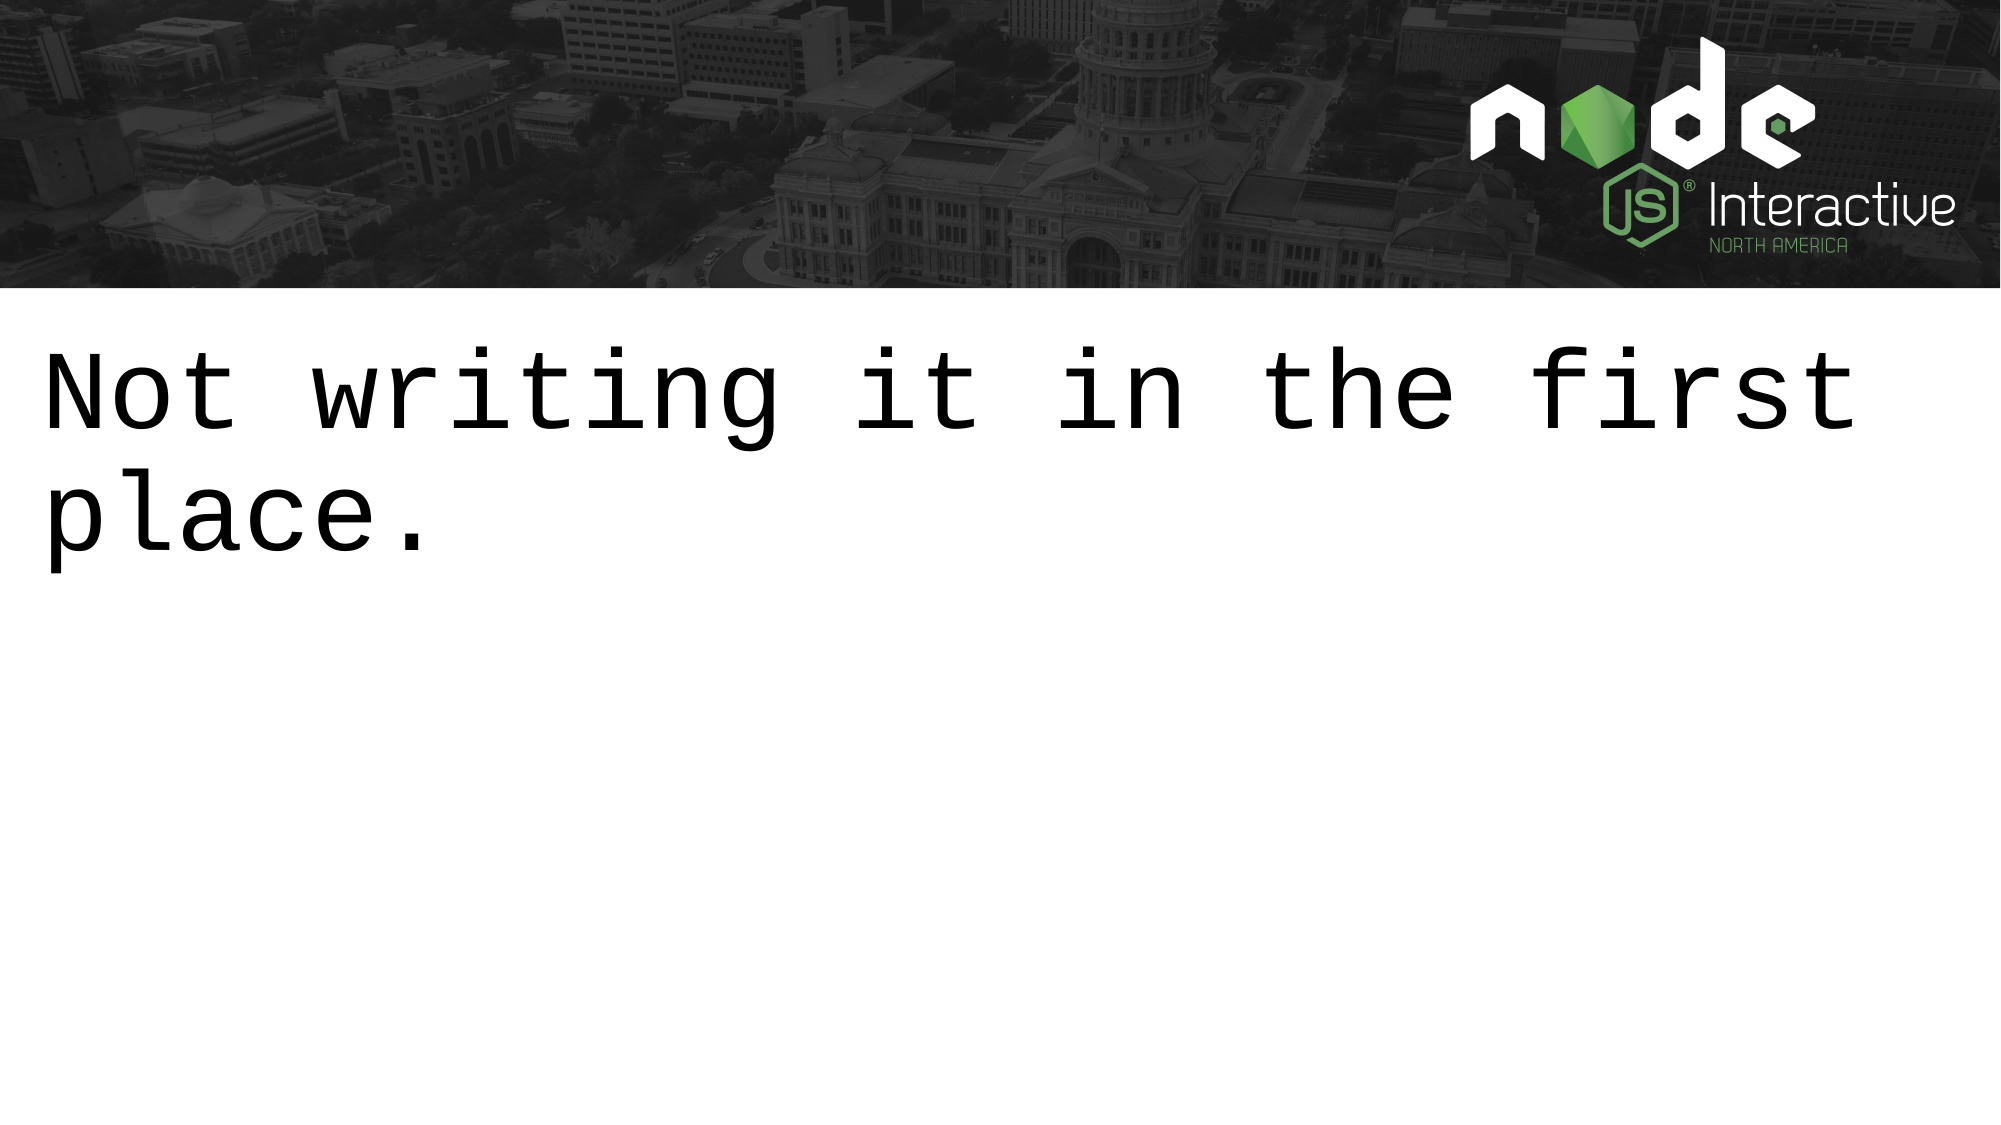

Not writing it in the first place.